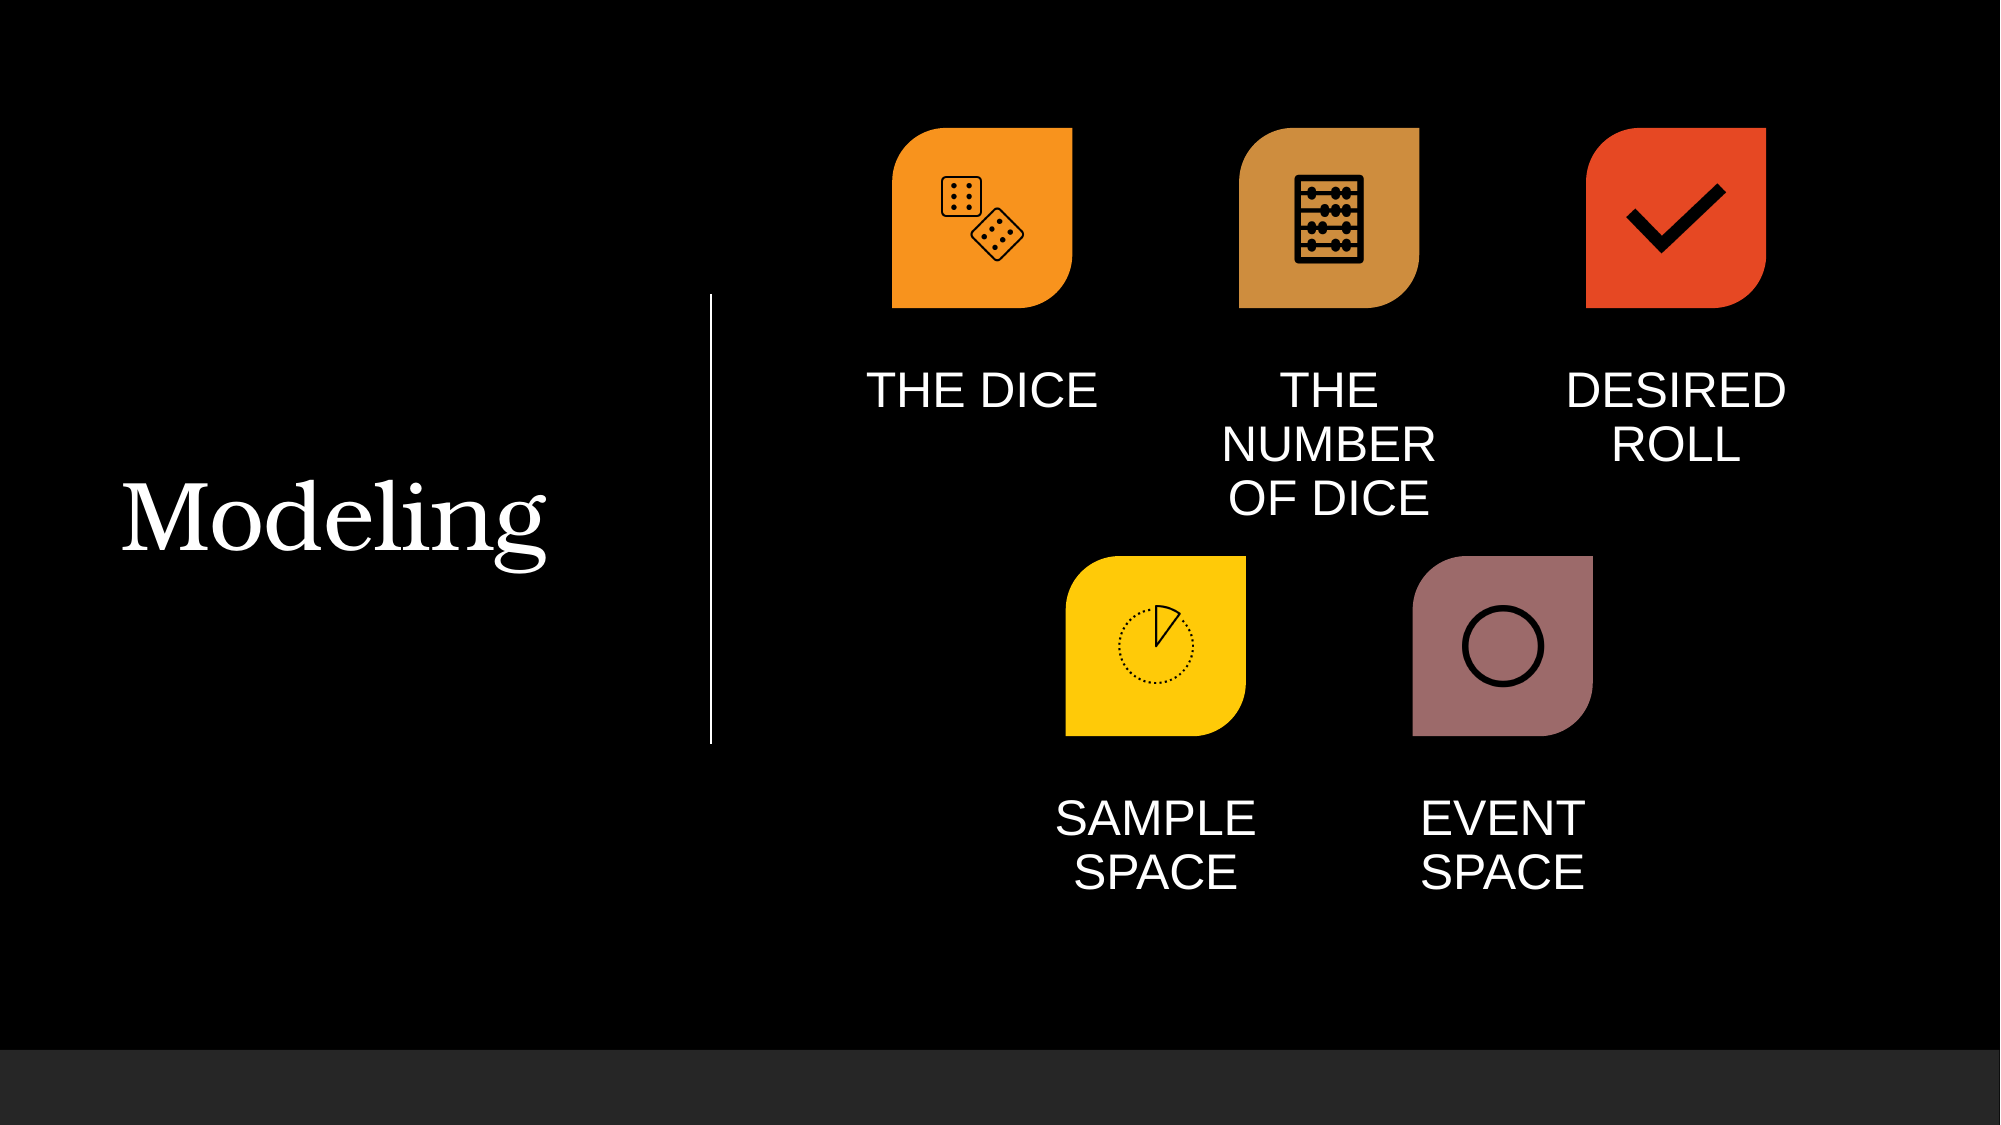

# Modeling
The Dice
The number of dice
Desired Roll
Sample Space
Event Space